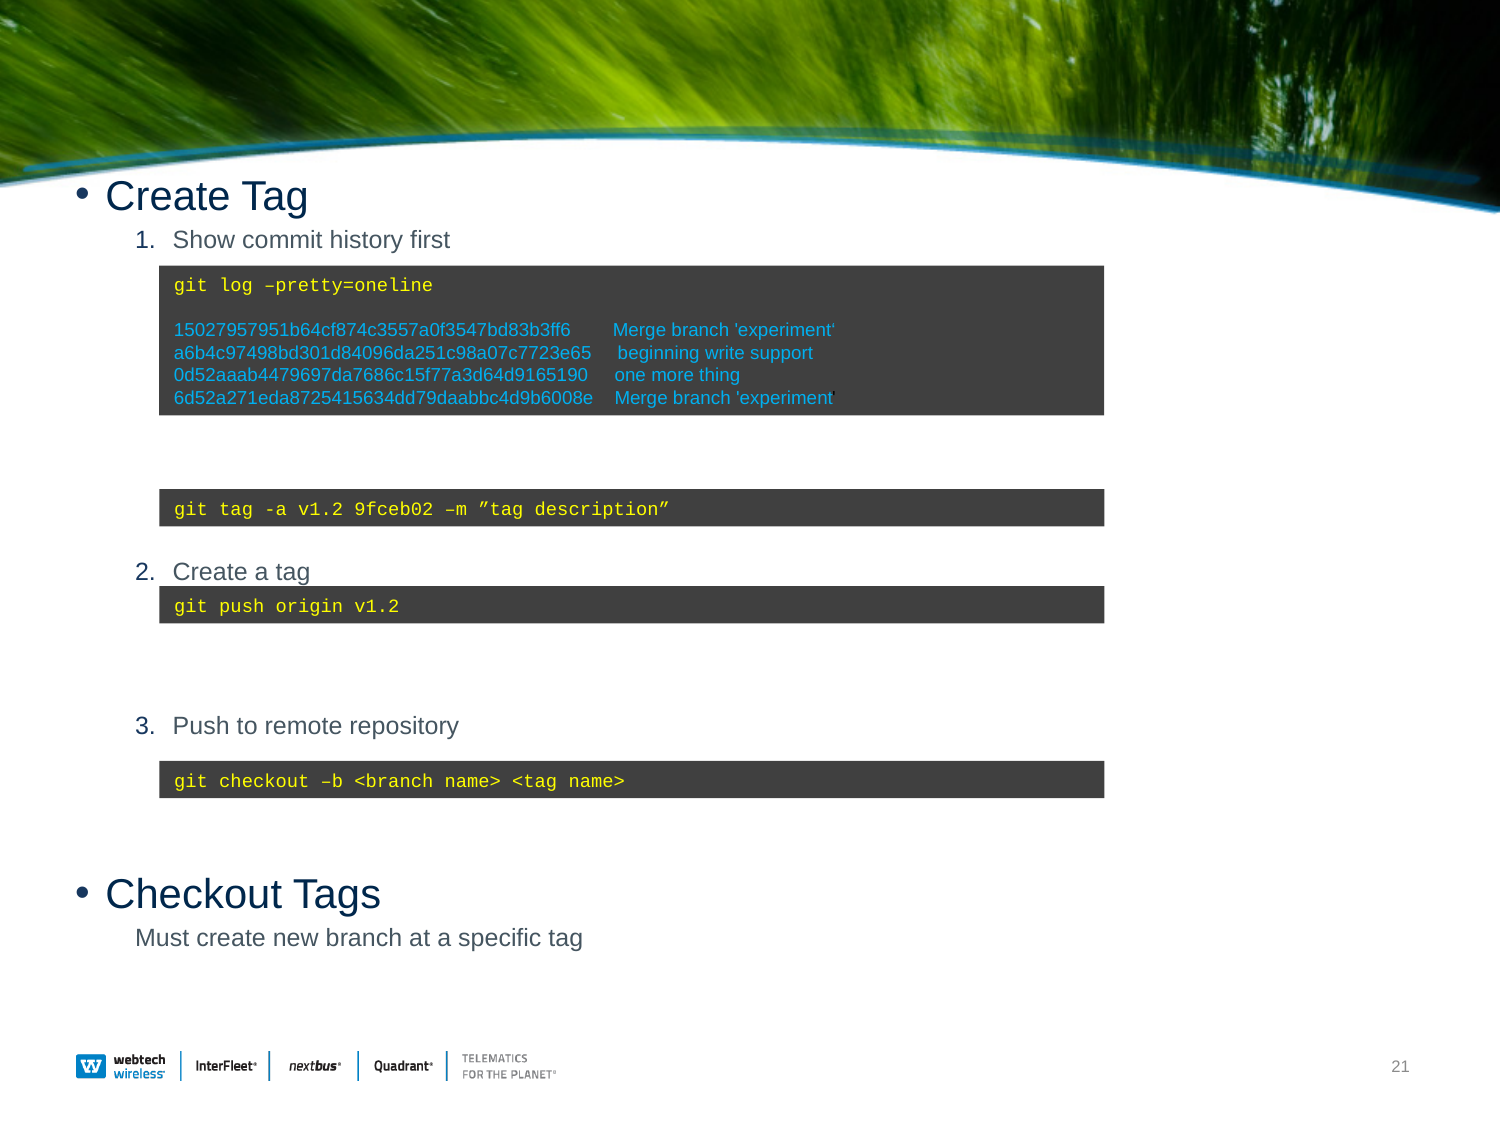

#
Create Tag
Show commit history first

Create a tag

Push to remote repository

Checkout Tags
Must create new branch at a specific tag
git log –pretty=oneline

15027957951b64cf874c3557a0f3547bd83b3ff6        Merge branch 'experiment‘
a6b4c97498bd301d84096da251c98a07c7723e65     beginning write support
0d52aaab4479697da7686c15f77a3d64d9165190     one more thing
6d52a271eda8725415634dd79daabbc4d9b6008e    Merge branch 'experiment'
git tag -a v1.2 9fceb02 –m ”tag description”
git push origin v1.2
git checkout –b <branch name> <tag name>
21